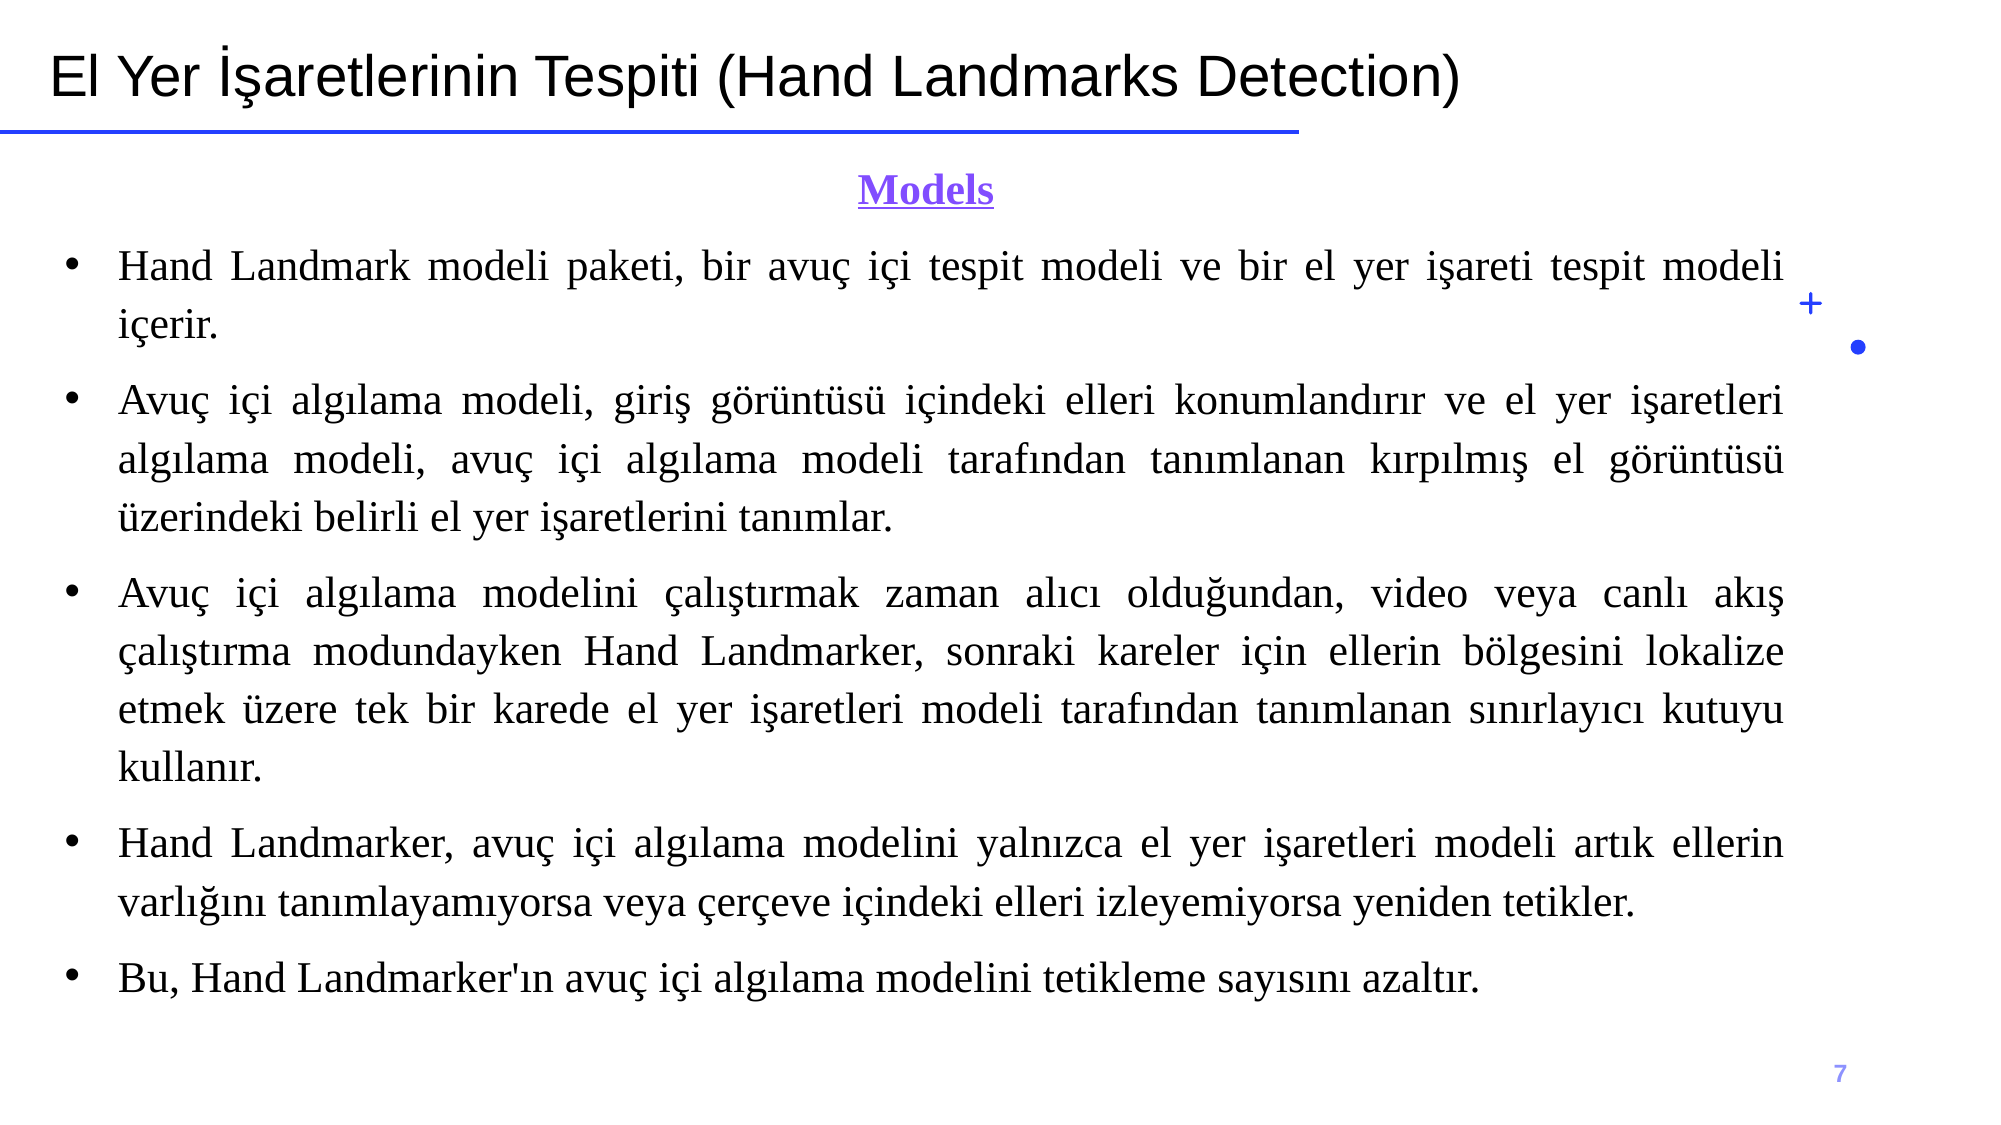

# El Yer İşaretlerinin Tespiti (Hand Landmarks Detection)
Models
Hand Landmark modeli paketi, bir avuç içi tespit modeli ve bir el yer işareti tespit modeli içerir.
Avuç içi algılama modeli, giriş görüntüsü içindeki elleri konumlandırır ve el yer işaretleri algılama modeli, avuç içi algılama modeli tarafından tanımlanan kırpılmış el görüntüsü üzerindeki belirli el yer işaretlerini tanımlar.
Avuç içi algılama modelini çalıştırmak zaman alıcı olduğundan, video veya canlı akış çalıştırma modundayken Hand Landmarker, sonraki kareler için ellerin bölgesini lokalize etmek üzere tek bir karede el yer işaretleri modeli tarafından tanımlanan sınırlayıcı kutuyu kullanır.
Hand Landmarker, avuç içi algılama modelini yalnızca el yer işaretleri modeli artık ellerin varlığını tanımlayamıyorsa veya çerçeve içindeki elleri izleyemiyorsa yeniden tetikler.
Bu, Hand Landmarker'ın avuç içi algılama modelini tetikleme sayısını azaltır.
7